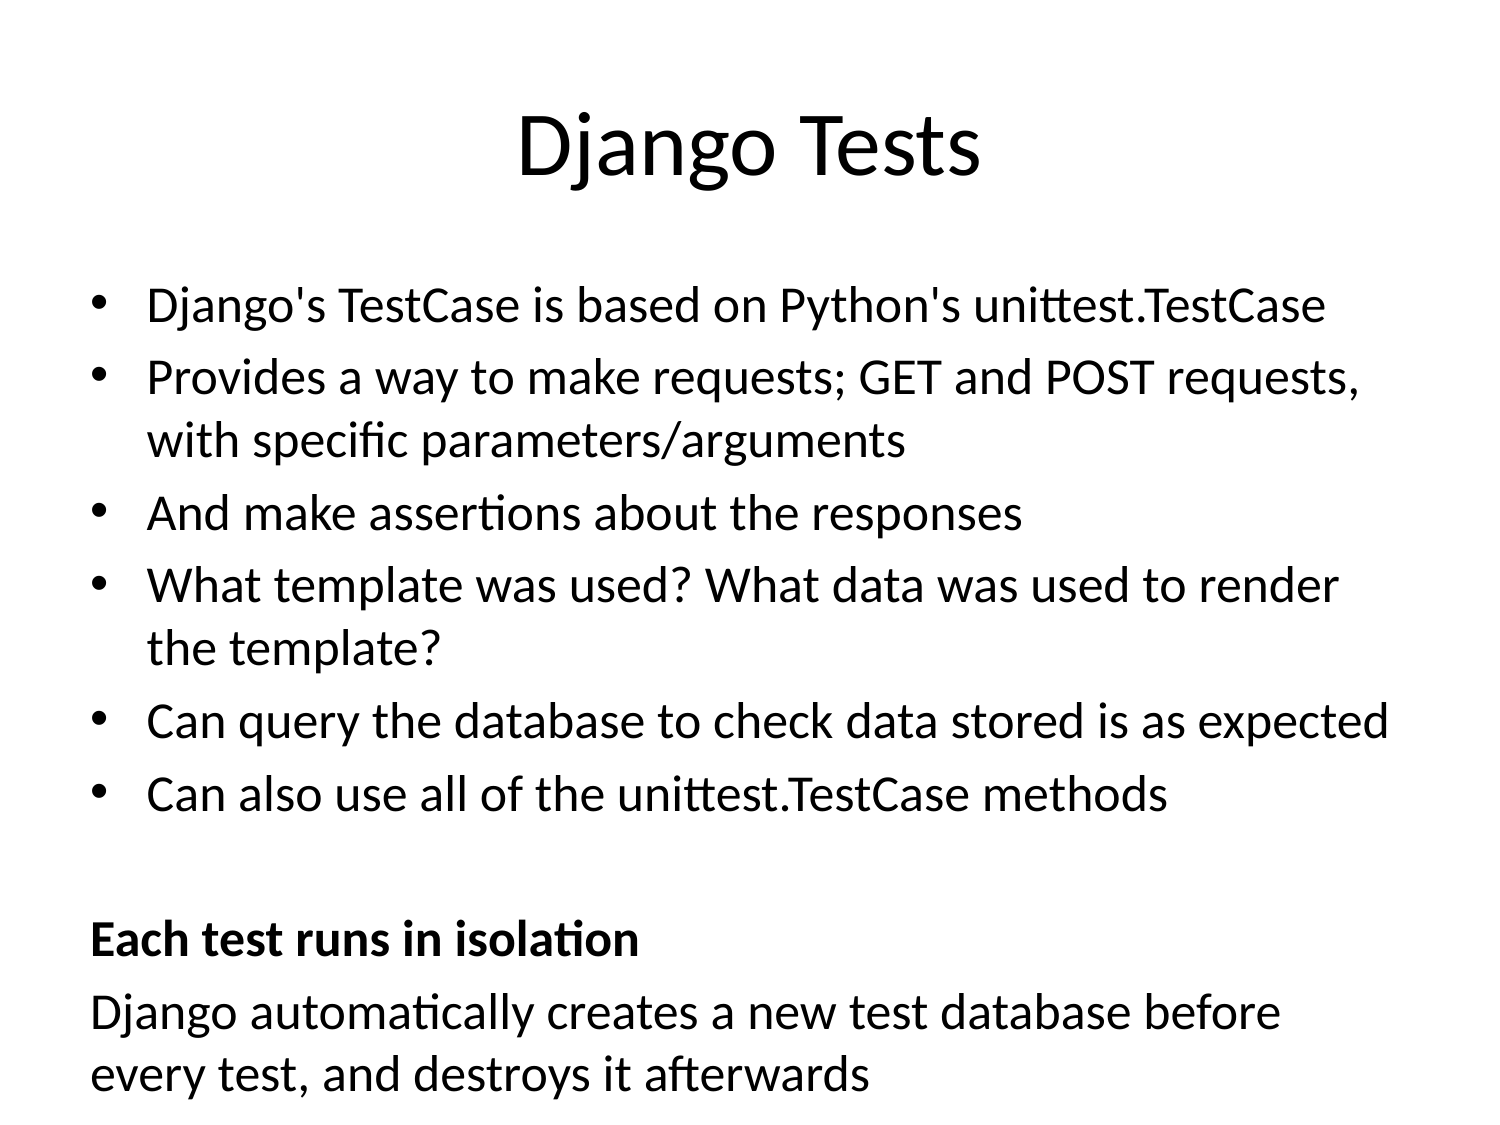

# Django Tests
Django's TestCase is based on Python's unittest.TestCase
Provides a way to make requests; GET and POST requests, with specific parameters/arguments
And make assertions about the responses
What template was used? What data was used to render the template?
Can query the database to check data stored is as expected
Can also use all of the unittest.TestCase methods

Each test runs in isolation
Django automatically creates a new test database before every test, and destroys it afterwards